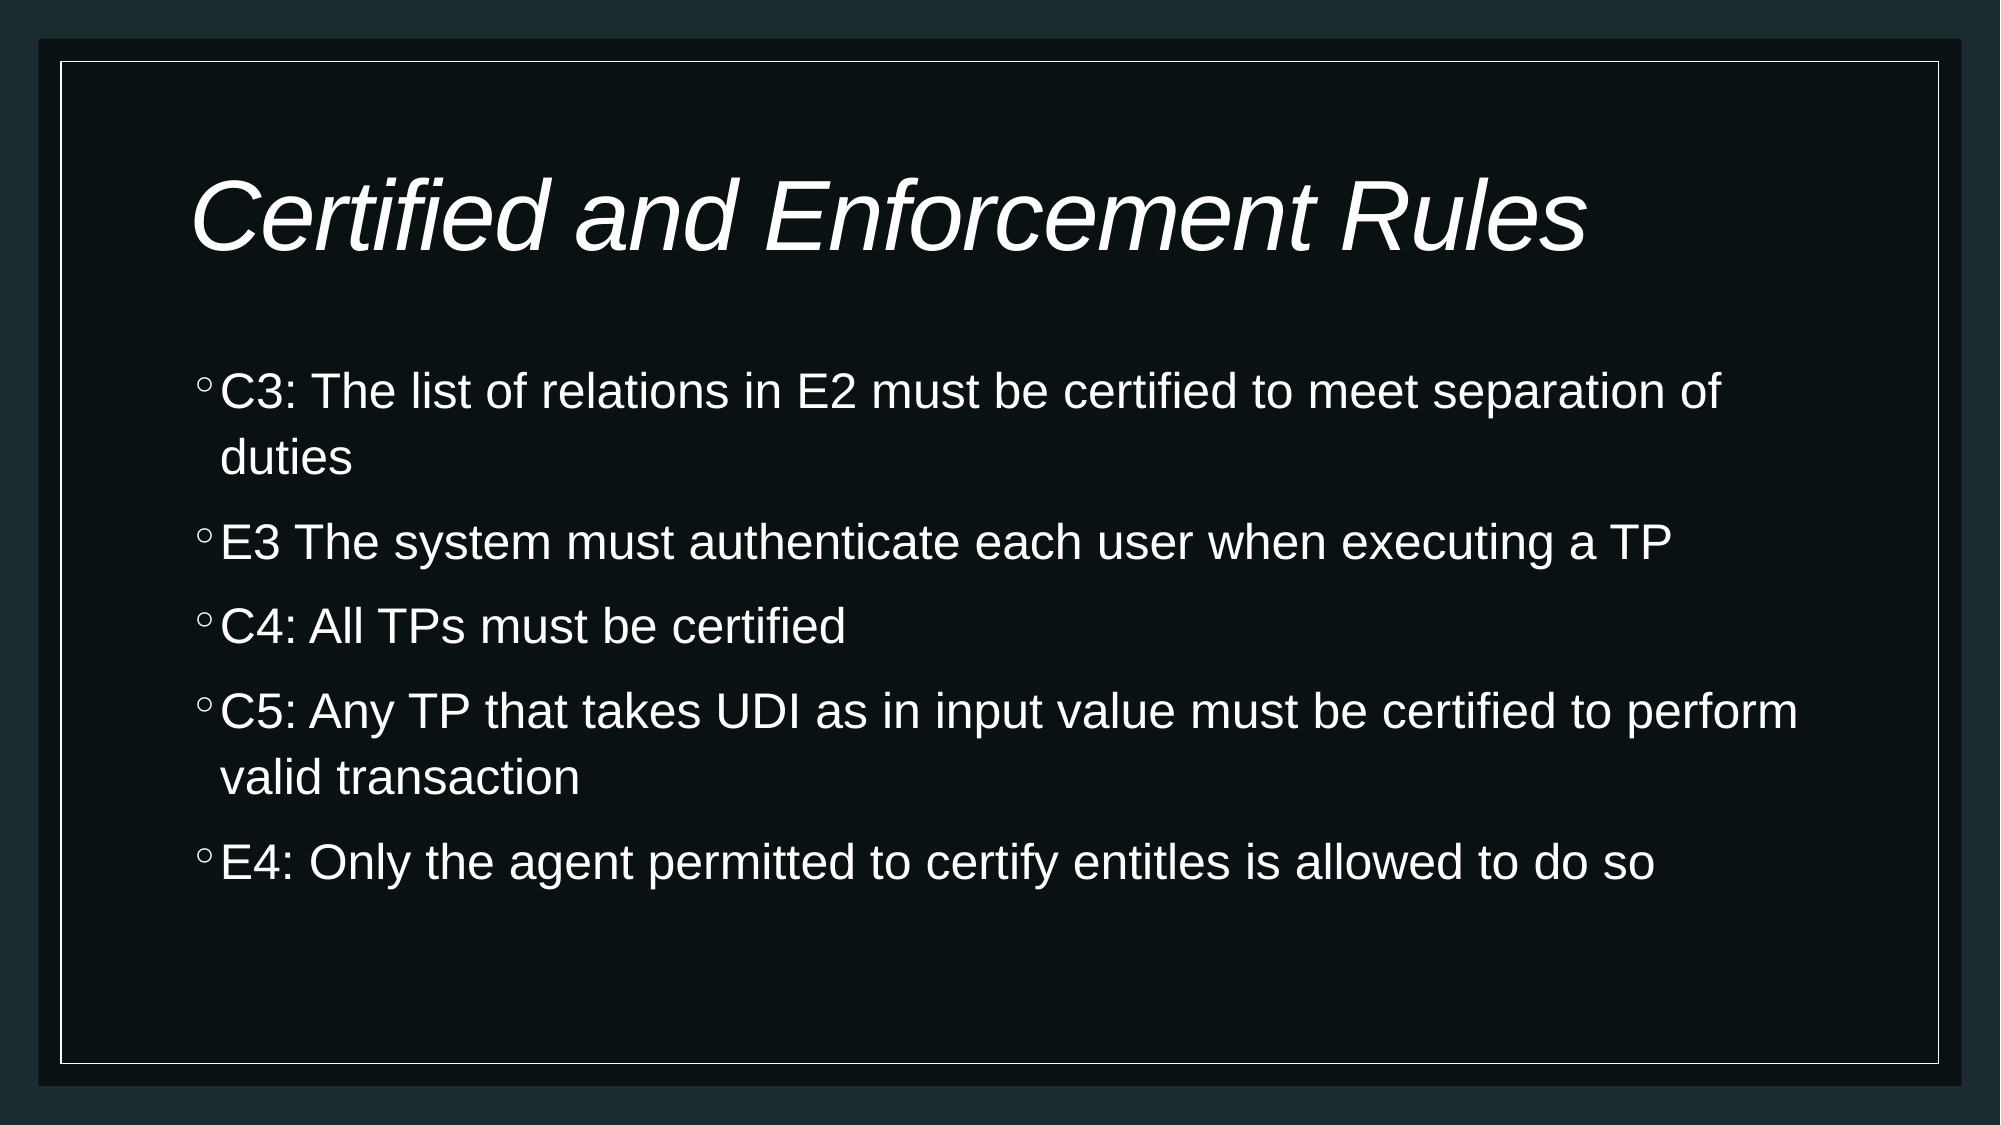

# Certified and Enforcement Rules
C3: The list of relations in E2 must be certified to meet separation of duties
E3 The system must authenticate each user when executing a TP
C4: All TPs must be certified
C5: Any TP that takes UDI as in input value must be certified to perform valid transaction
E4: Only the agent permitted to certify entitles is allowed to do so